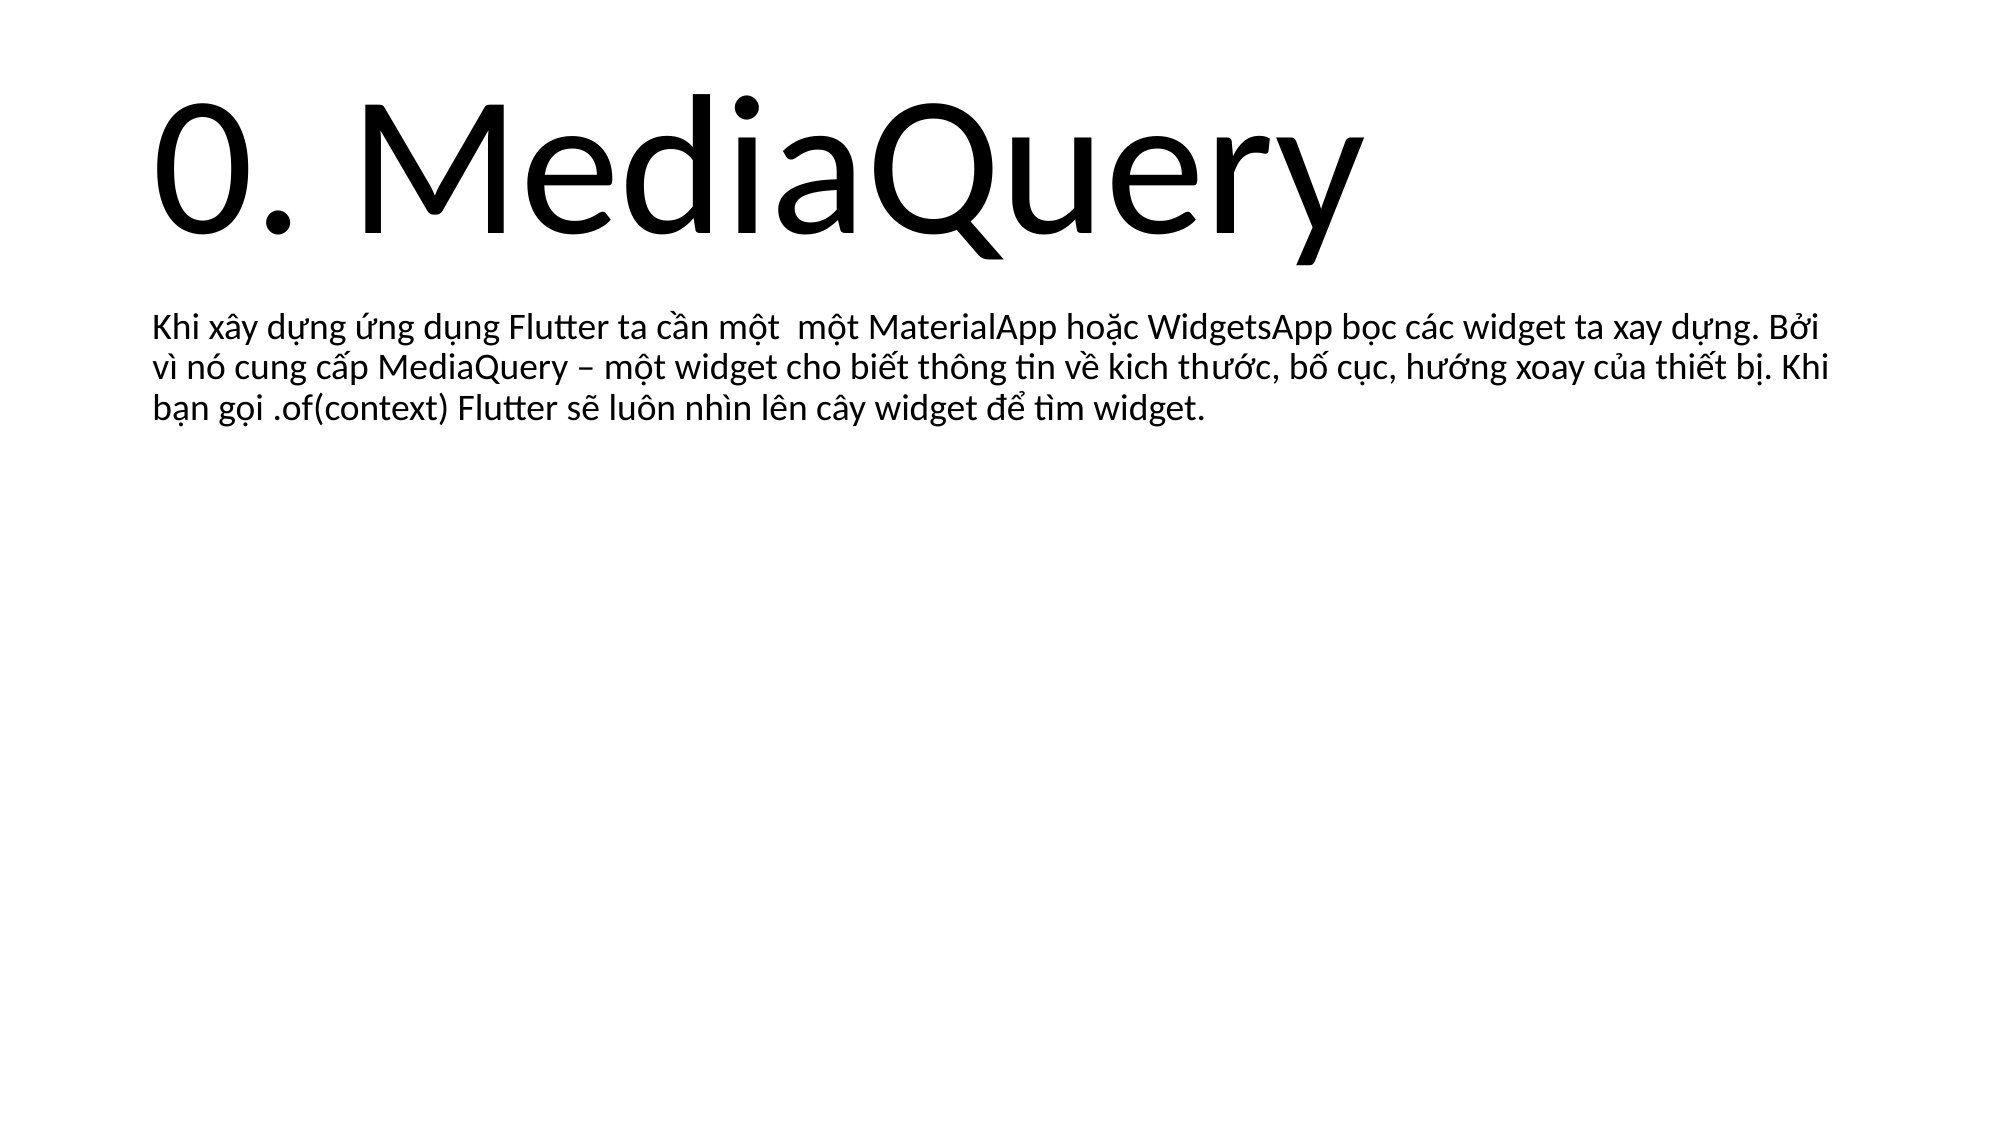

# 0. MediaQuery
Khi xây dựng ứng dụng Flutter ta cần một  một MaterialApp hoặc WidgetsApp bọc các widget ta xay dựng. Bởi vì nó cung cấp MediaQuery – một widget cho biết thông tin về kich thước, bố cục, hướng xoay của thiết bị. Khi bạn gọi .of(context) Flutter sẽ luôn nhìn lên cây widget để tìm widget.